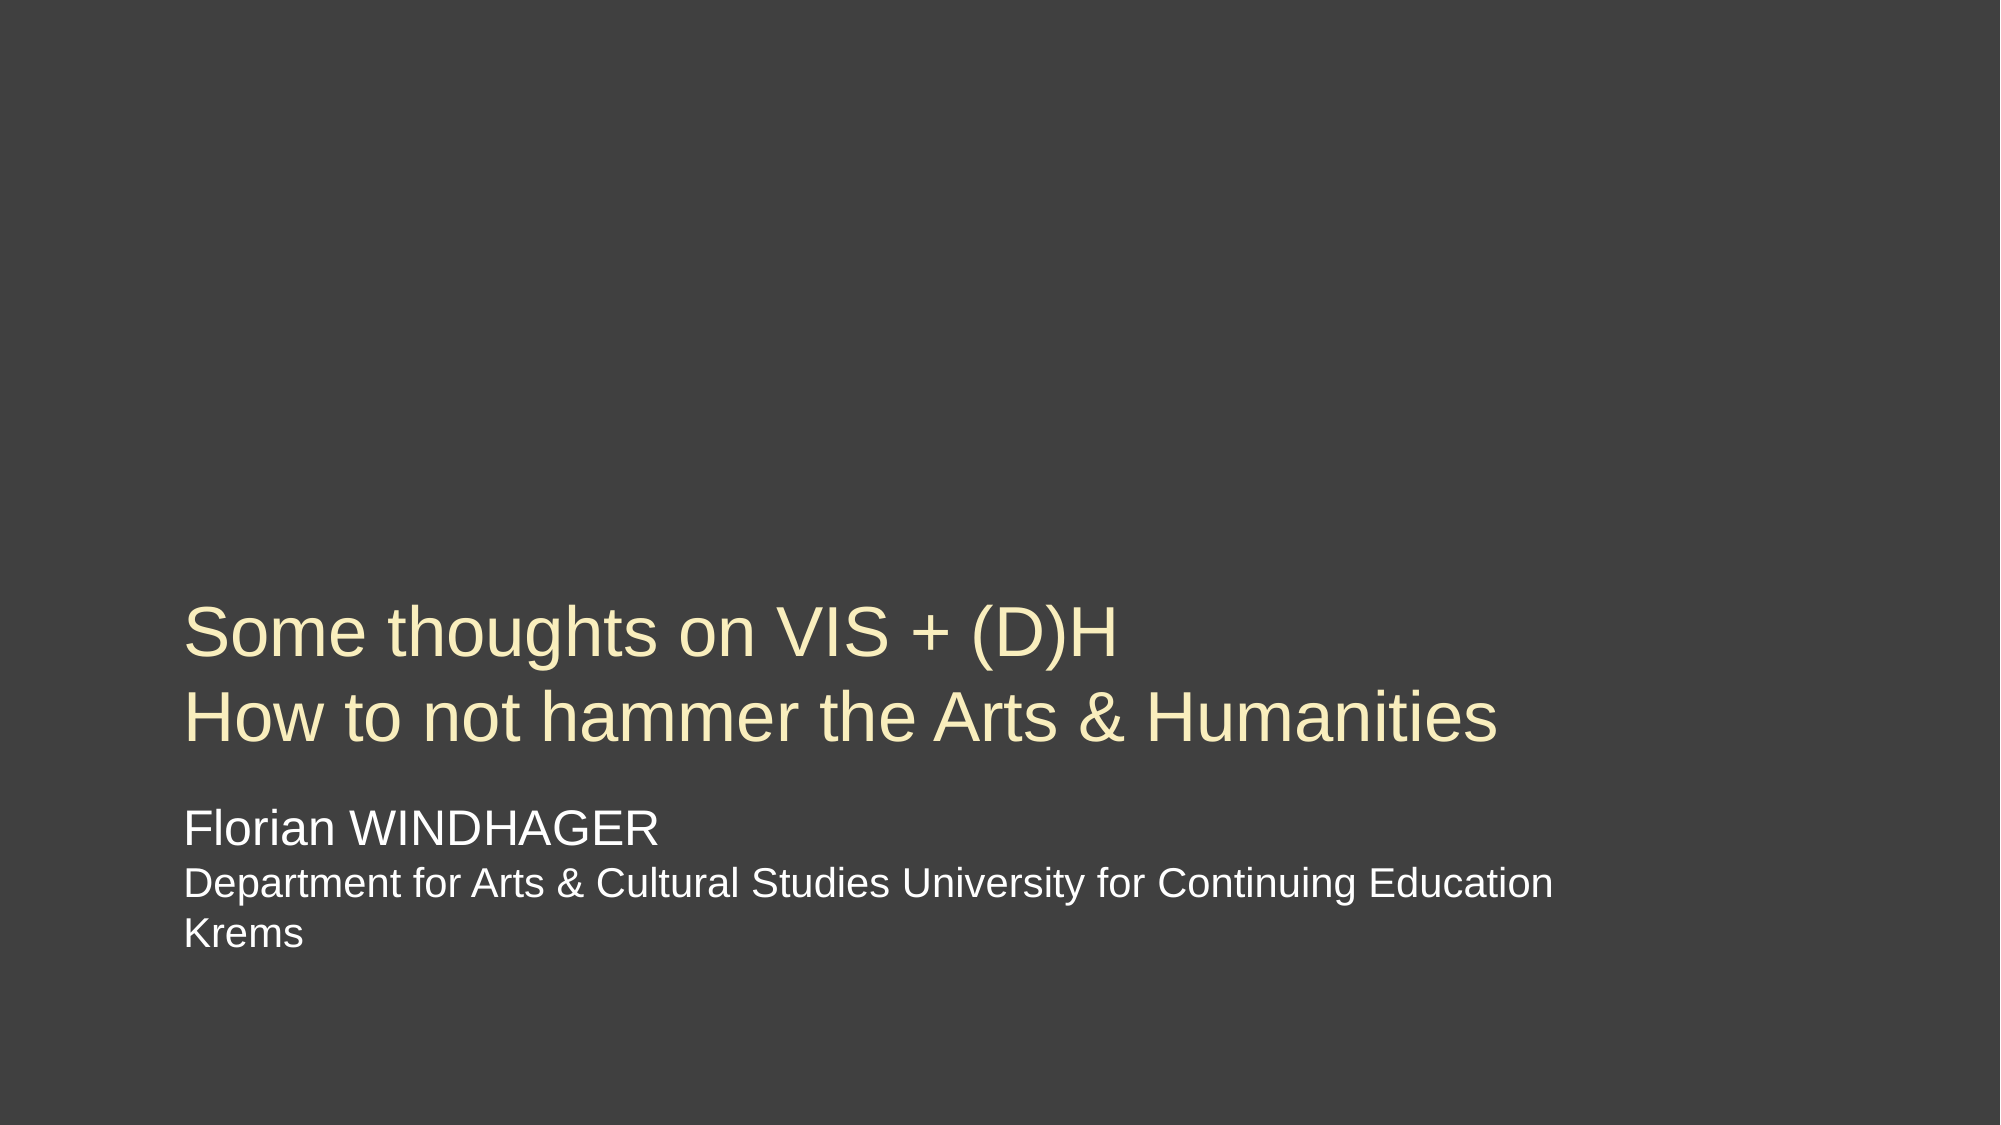

Some thoughts on VIS + (D)H
How to not hammer the Arts & Humanities
Florian WINDHAGER
Department for Arts & Cultural Studies University for Continuing Education Krems